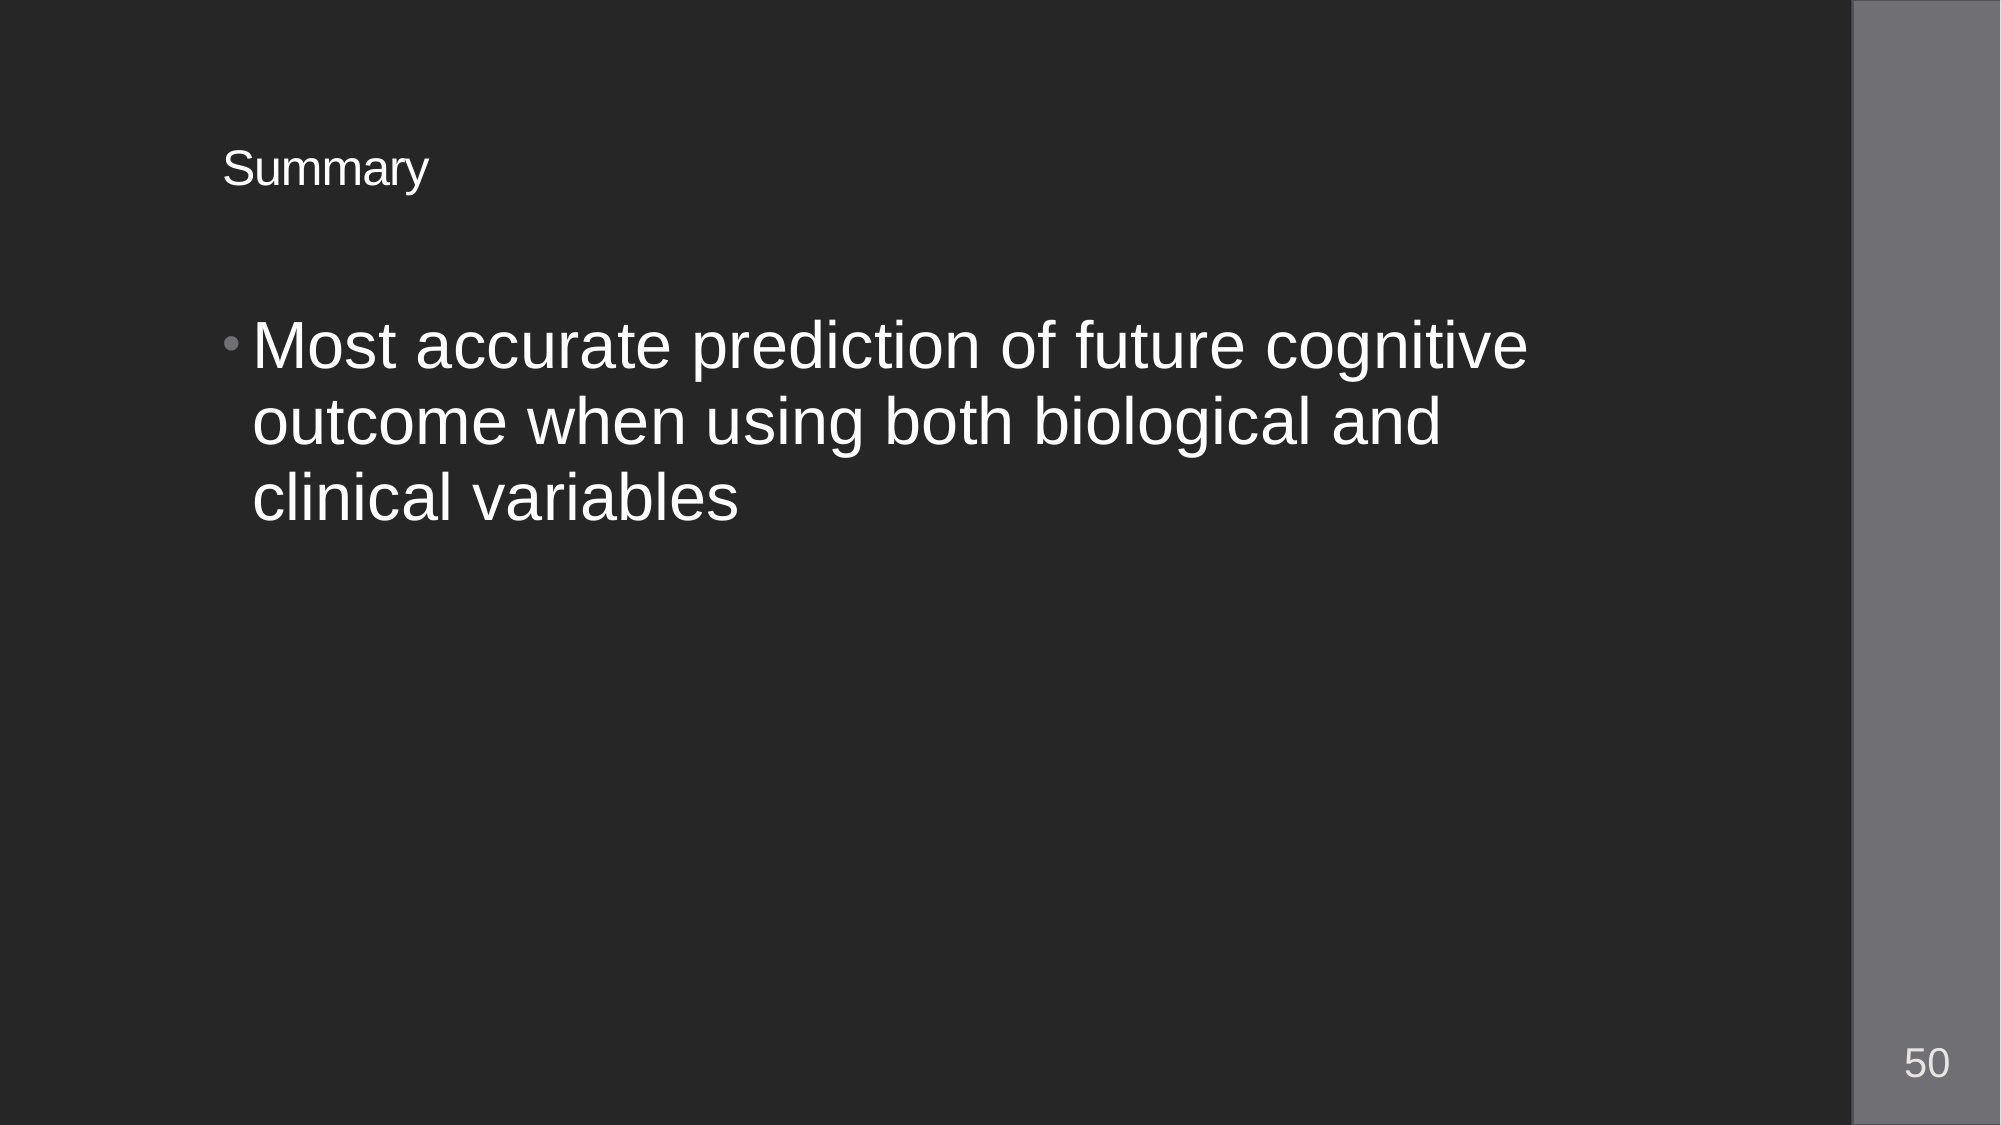

# Summary
Most accurate prediction of future cognitive outcome when using both biological and clinical variables
50